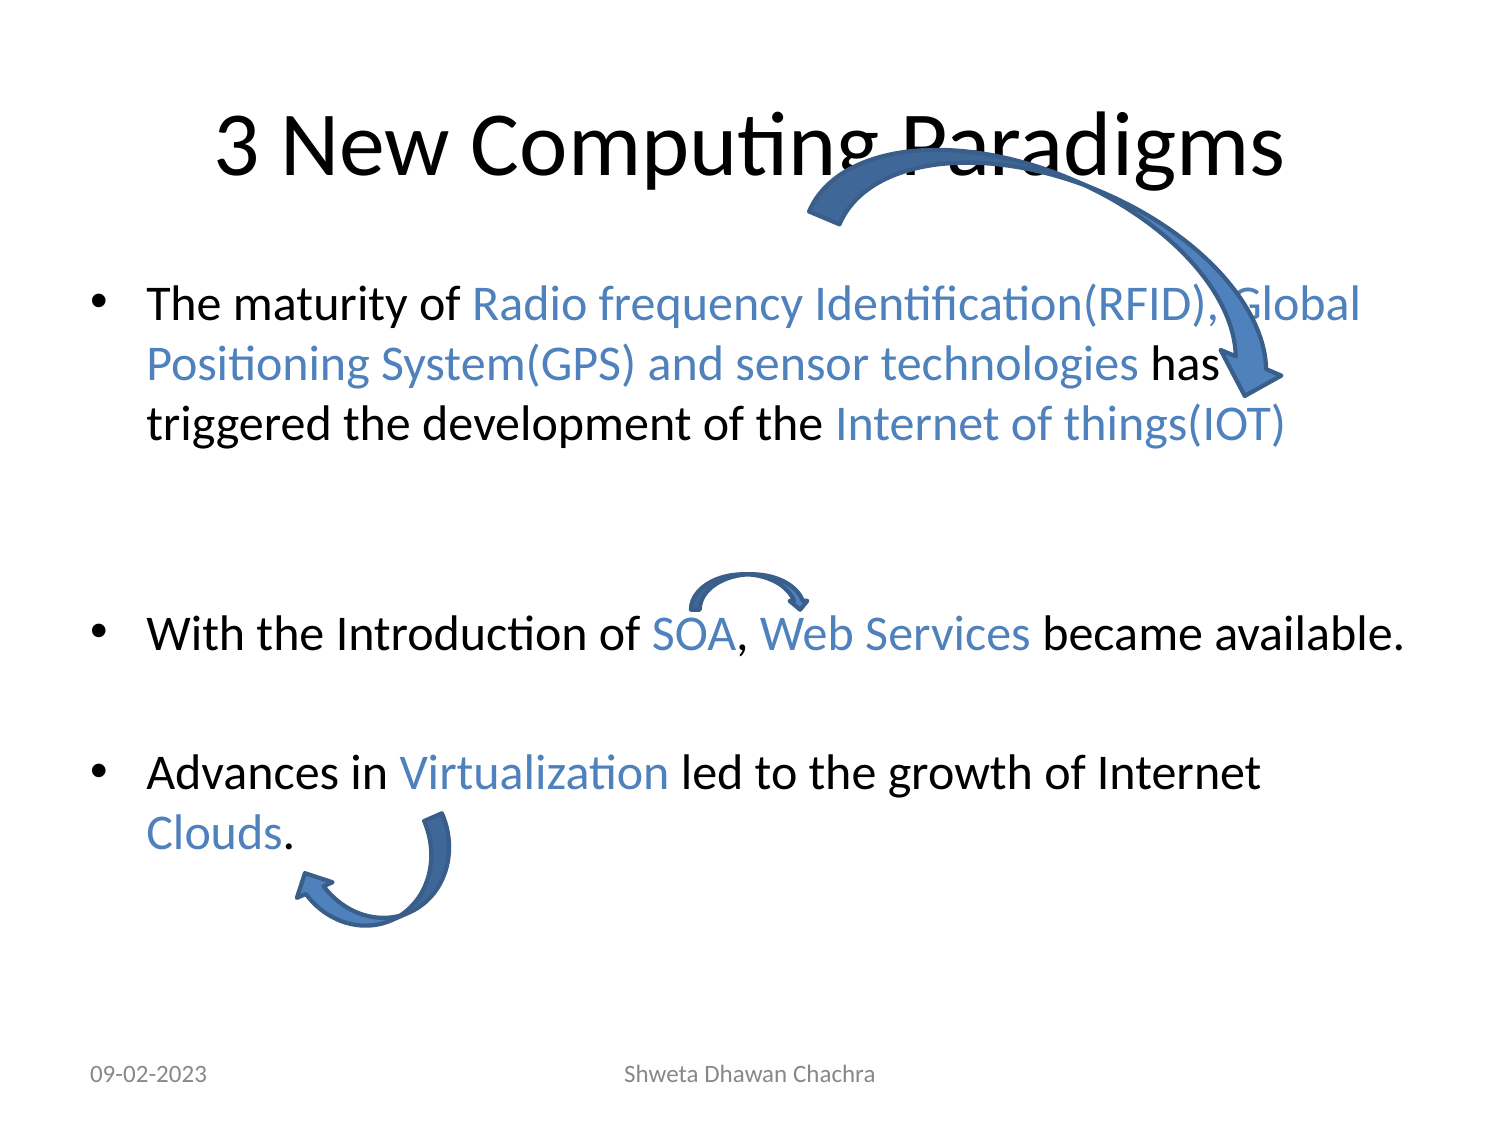

# 3 New Computing Paradigms

The maturity of Radio frequency Identification(RFID), Global Positioning System(GPS) and sensor technologies has triggered the development of the Internet of things(IOT)

With the Introduction of SOA, Web Services became available.

Advances in Virtualization led to the growth of Internet Clouds.

09-02-2023
Shweta Dhawan Chachra